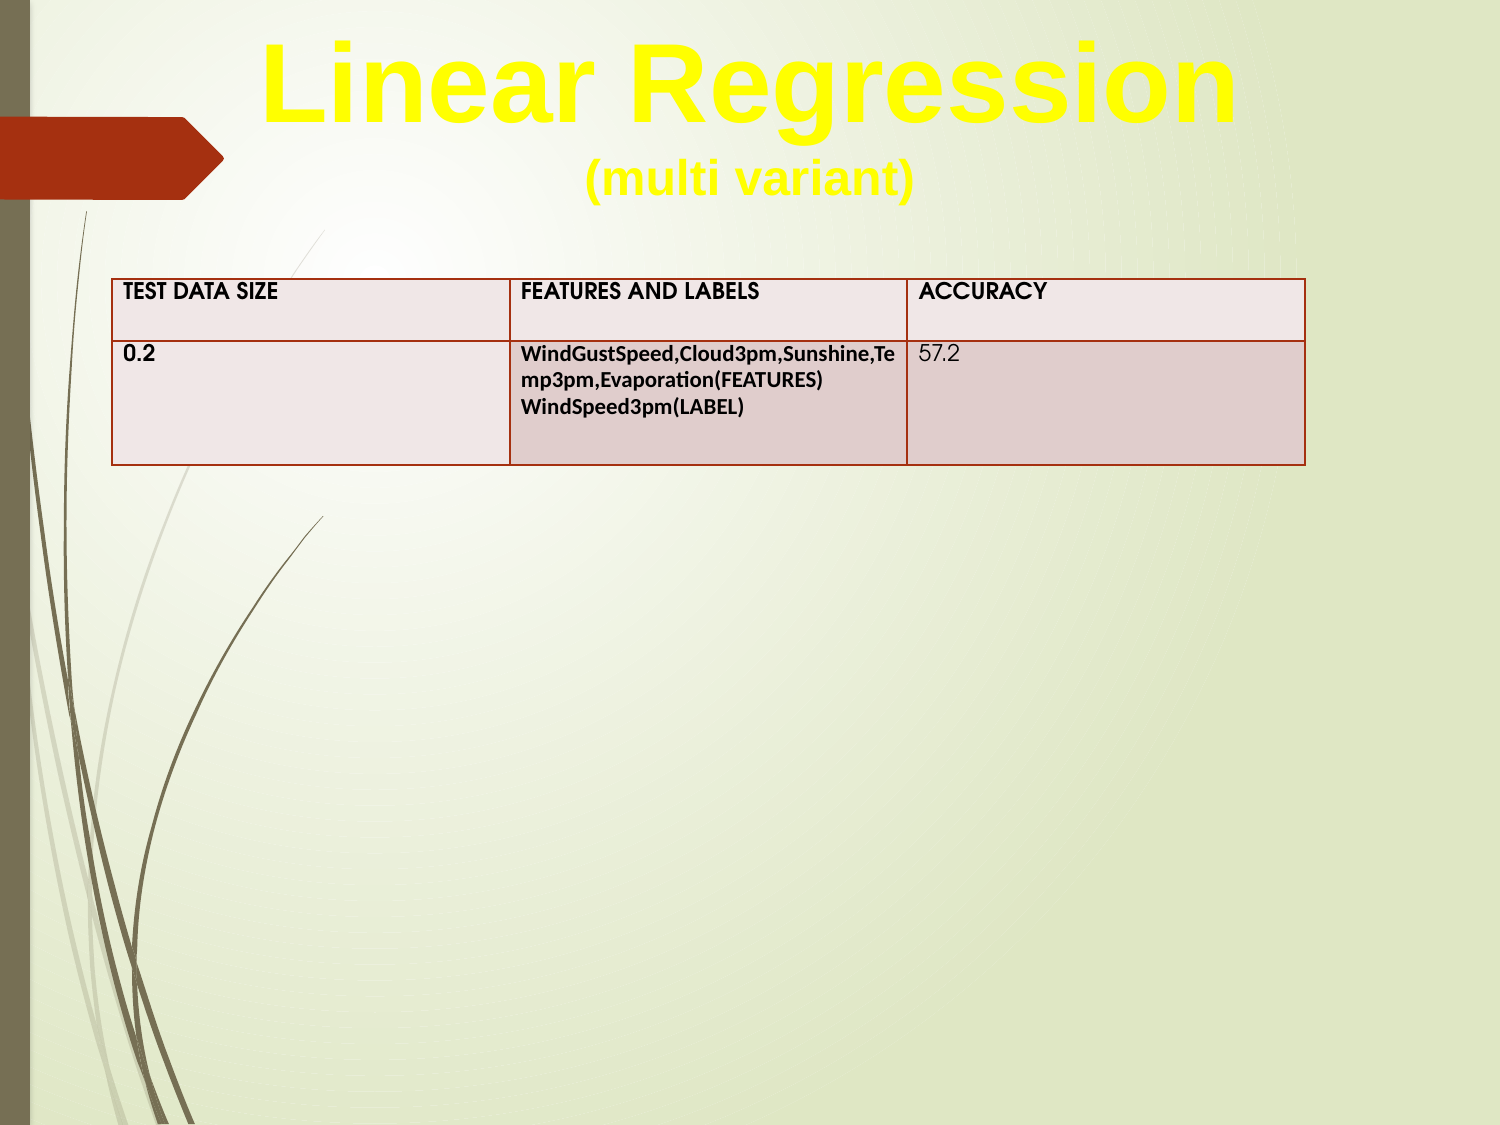

Linear Regression
(multi variant)
| TEST DATA SIZE | FEATURES AND LABELS | ACCURACY |
| --- | --- | --- |
| 0.2 | WindGustSpeed,Cloud3pm,Sunshine,Temp3pm,Evaporation(FEATURES) WindSpeed3pm(LABEL) | 57.2 |